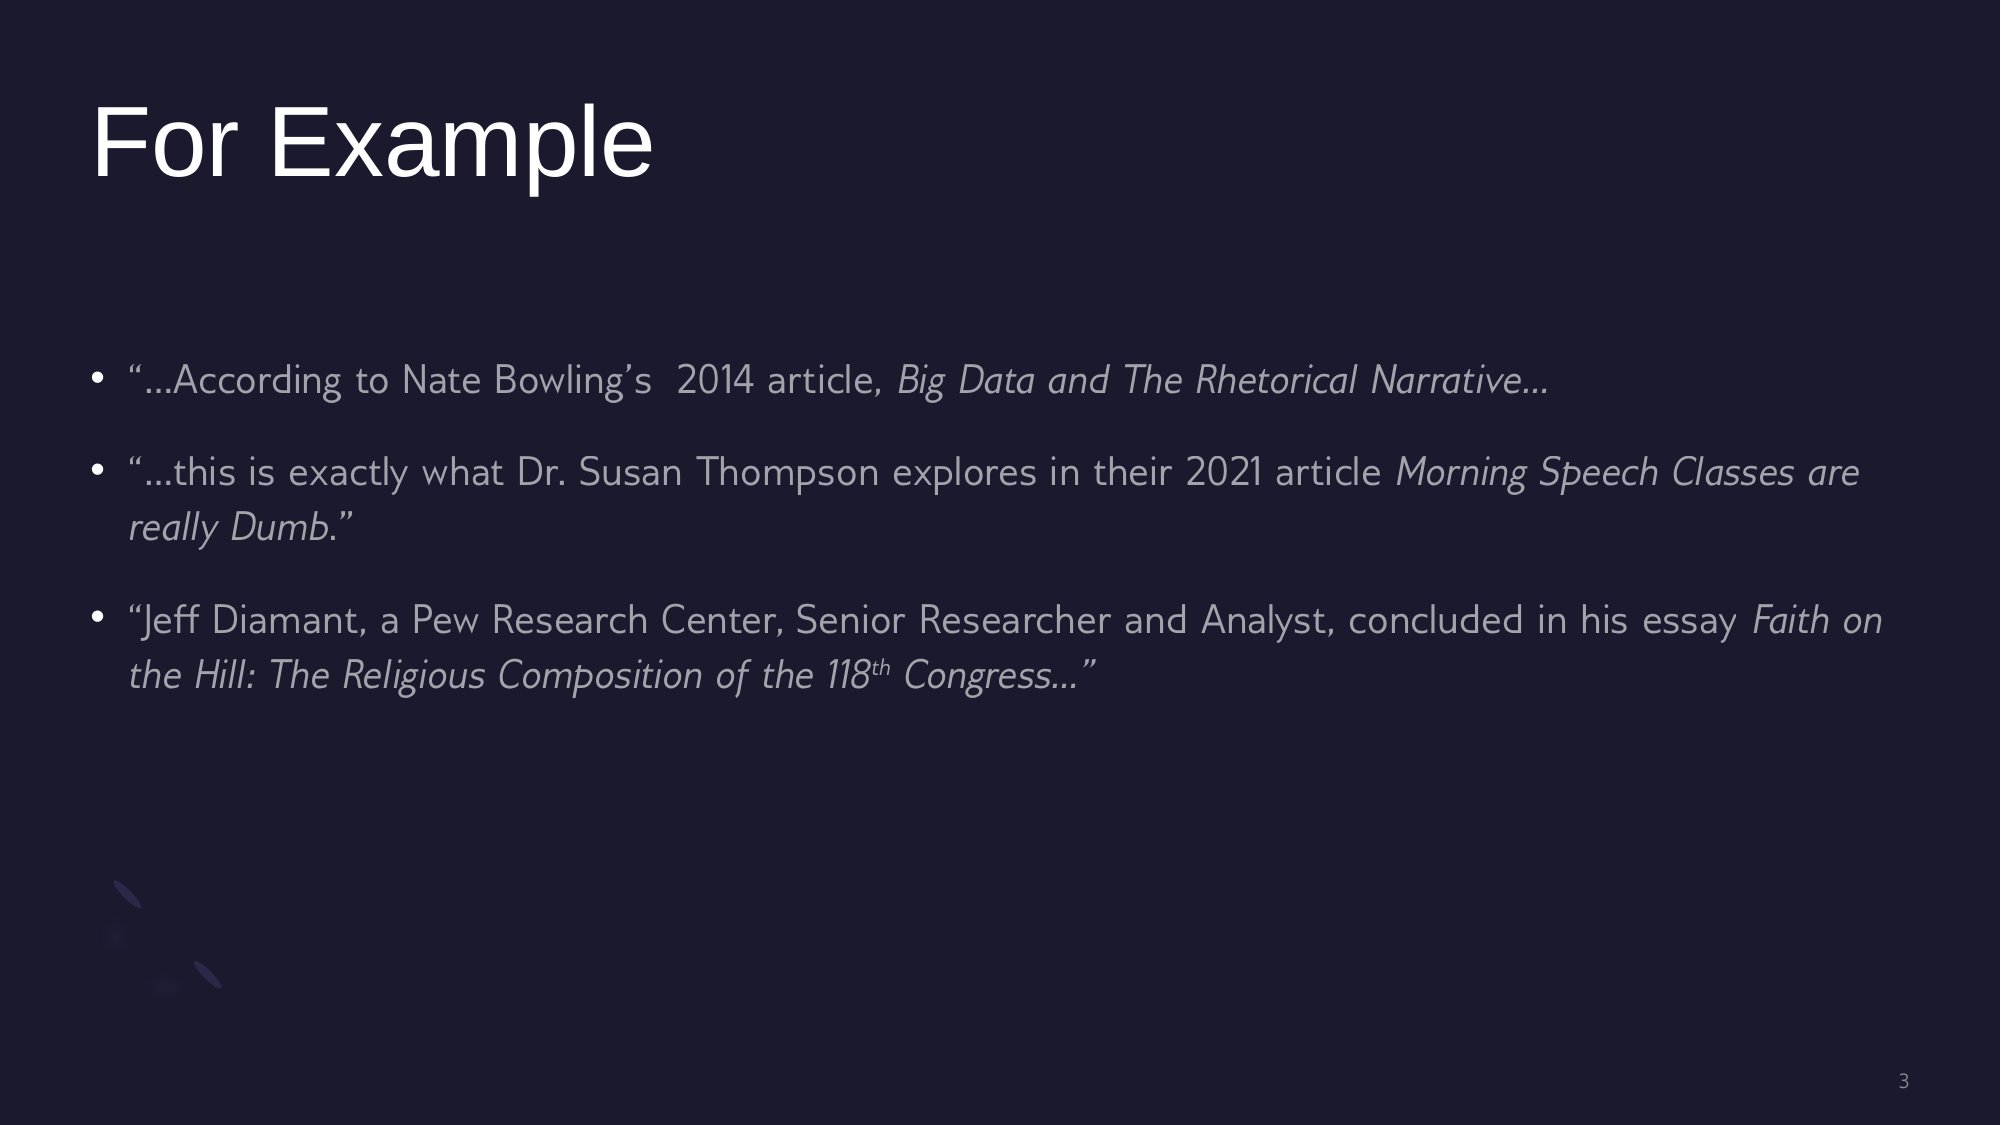

# For Example
“…According to Nate Bowling’s  2014 article, Big Data and The Rhetorical Narrative…
“…this is exactly what Dr. Susan Thompson explores in their 2021 article Morning Speech Classes are really Dumb.”
“Jeff Diamant, a Pew Research Center, Senior Researcher and Analyst, concluded in his essay Faith on the Hill: The Religious Composition of the 118th Congress…”
3